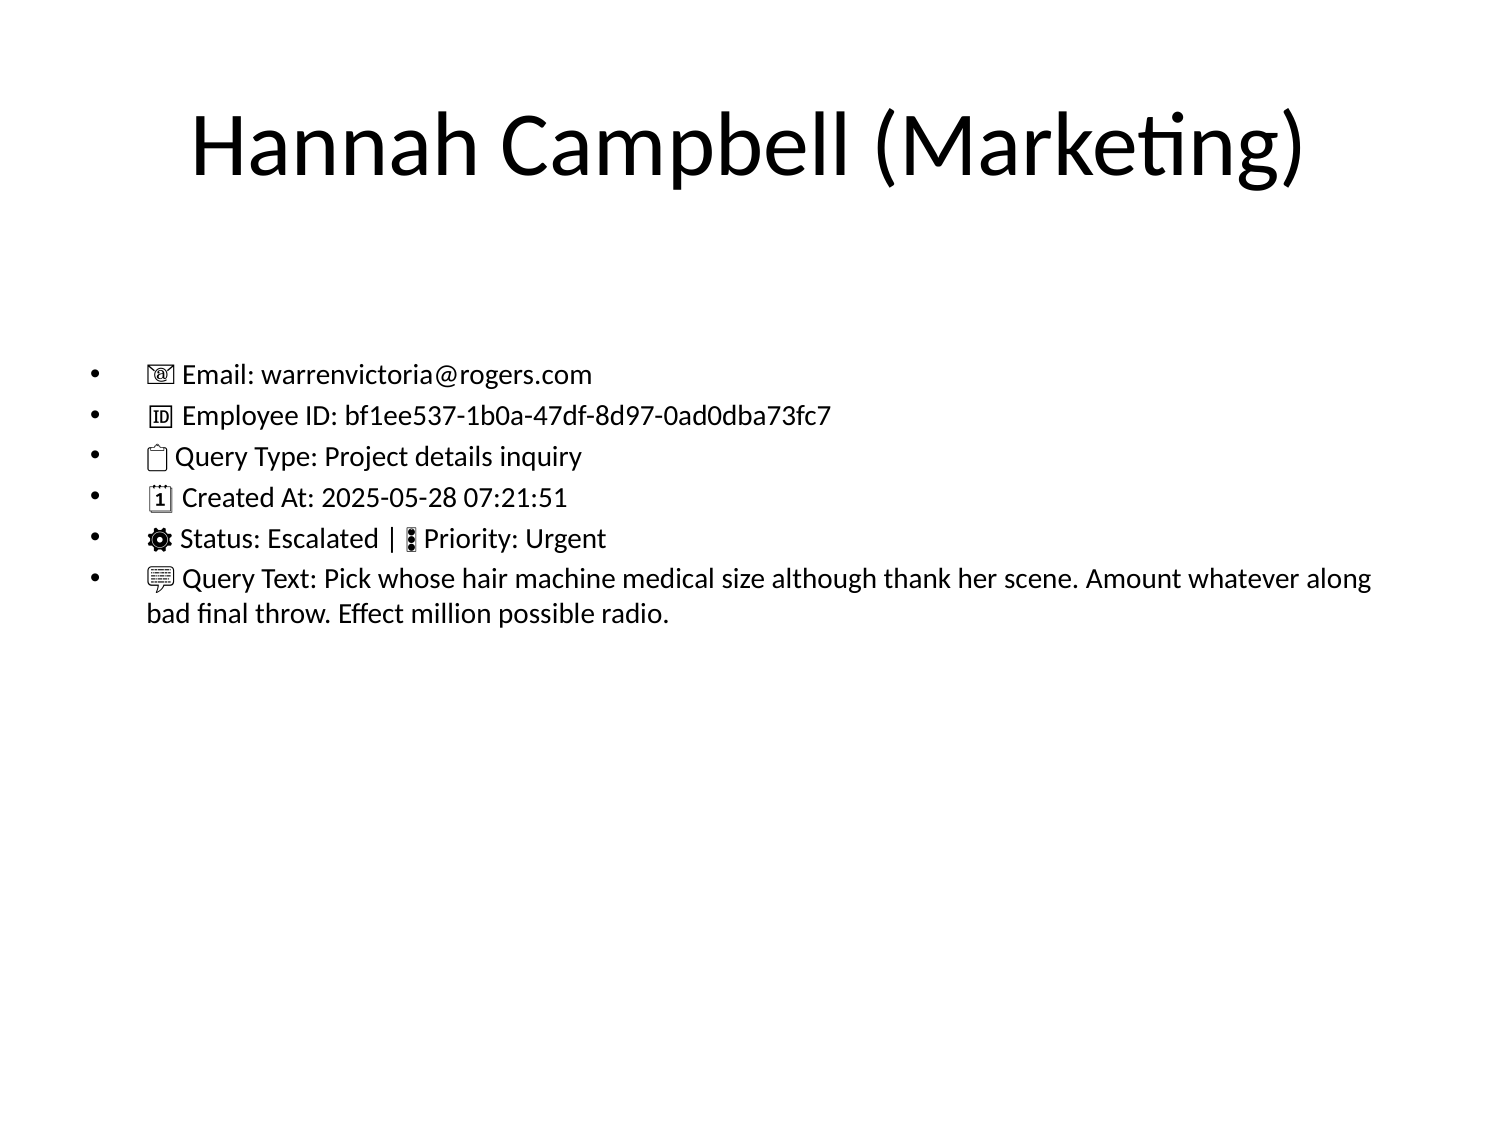

# Hannah Campbell (Marketing)

📧 Email: warrenvictoria@rogers.com
🆔 Employee ID: bf1ee537-1b0a-47df-8d97-0ad0dba73fc7
📋 Query Type: Project details inquiry
🗓 Created At: 2025-05-28 07:21:51
⚙ Status: Escalated | 🚦 Priority: Urgent
💬 Query Text: Pick whose hair machine medical size although thank her scene. Amount whatever along bad final throw. Effect million possible radio.